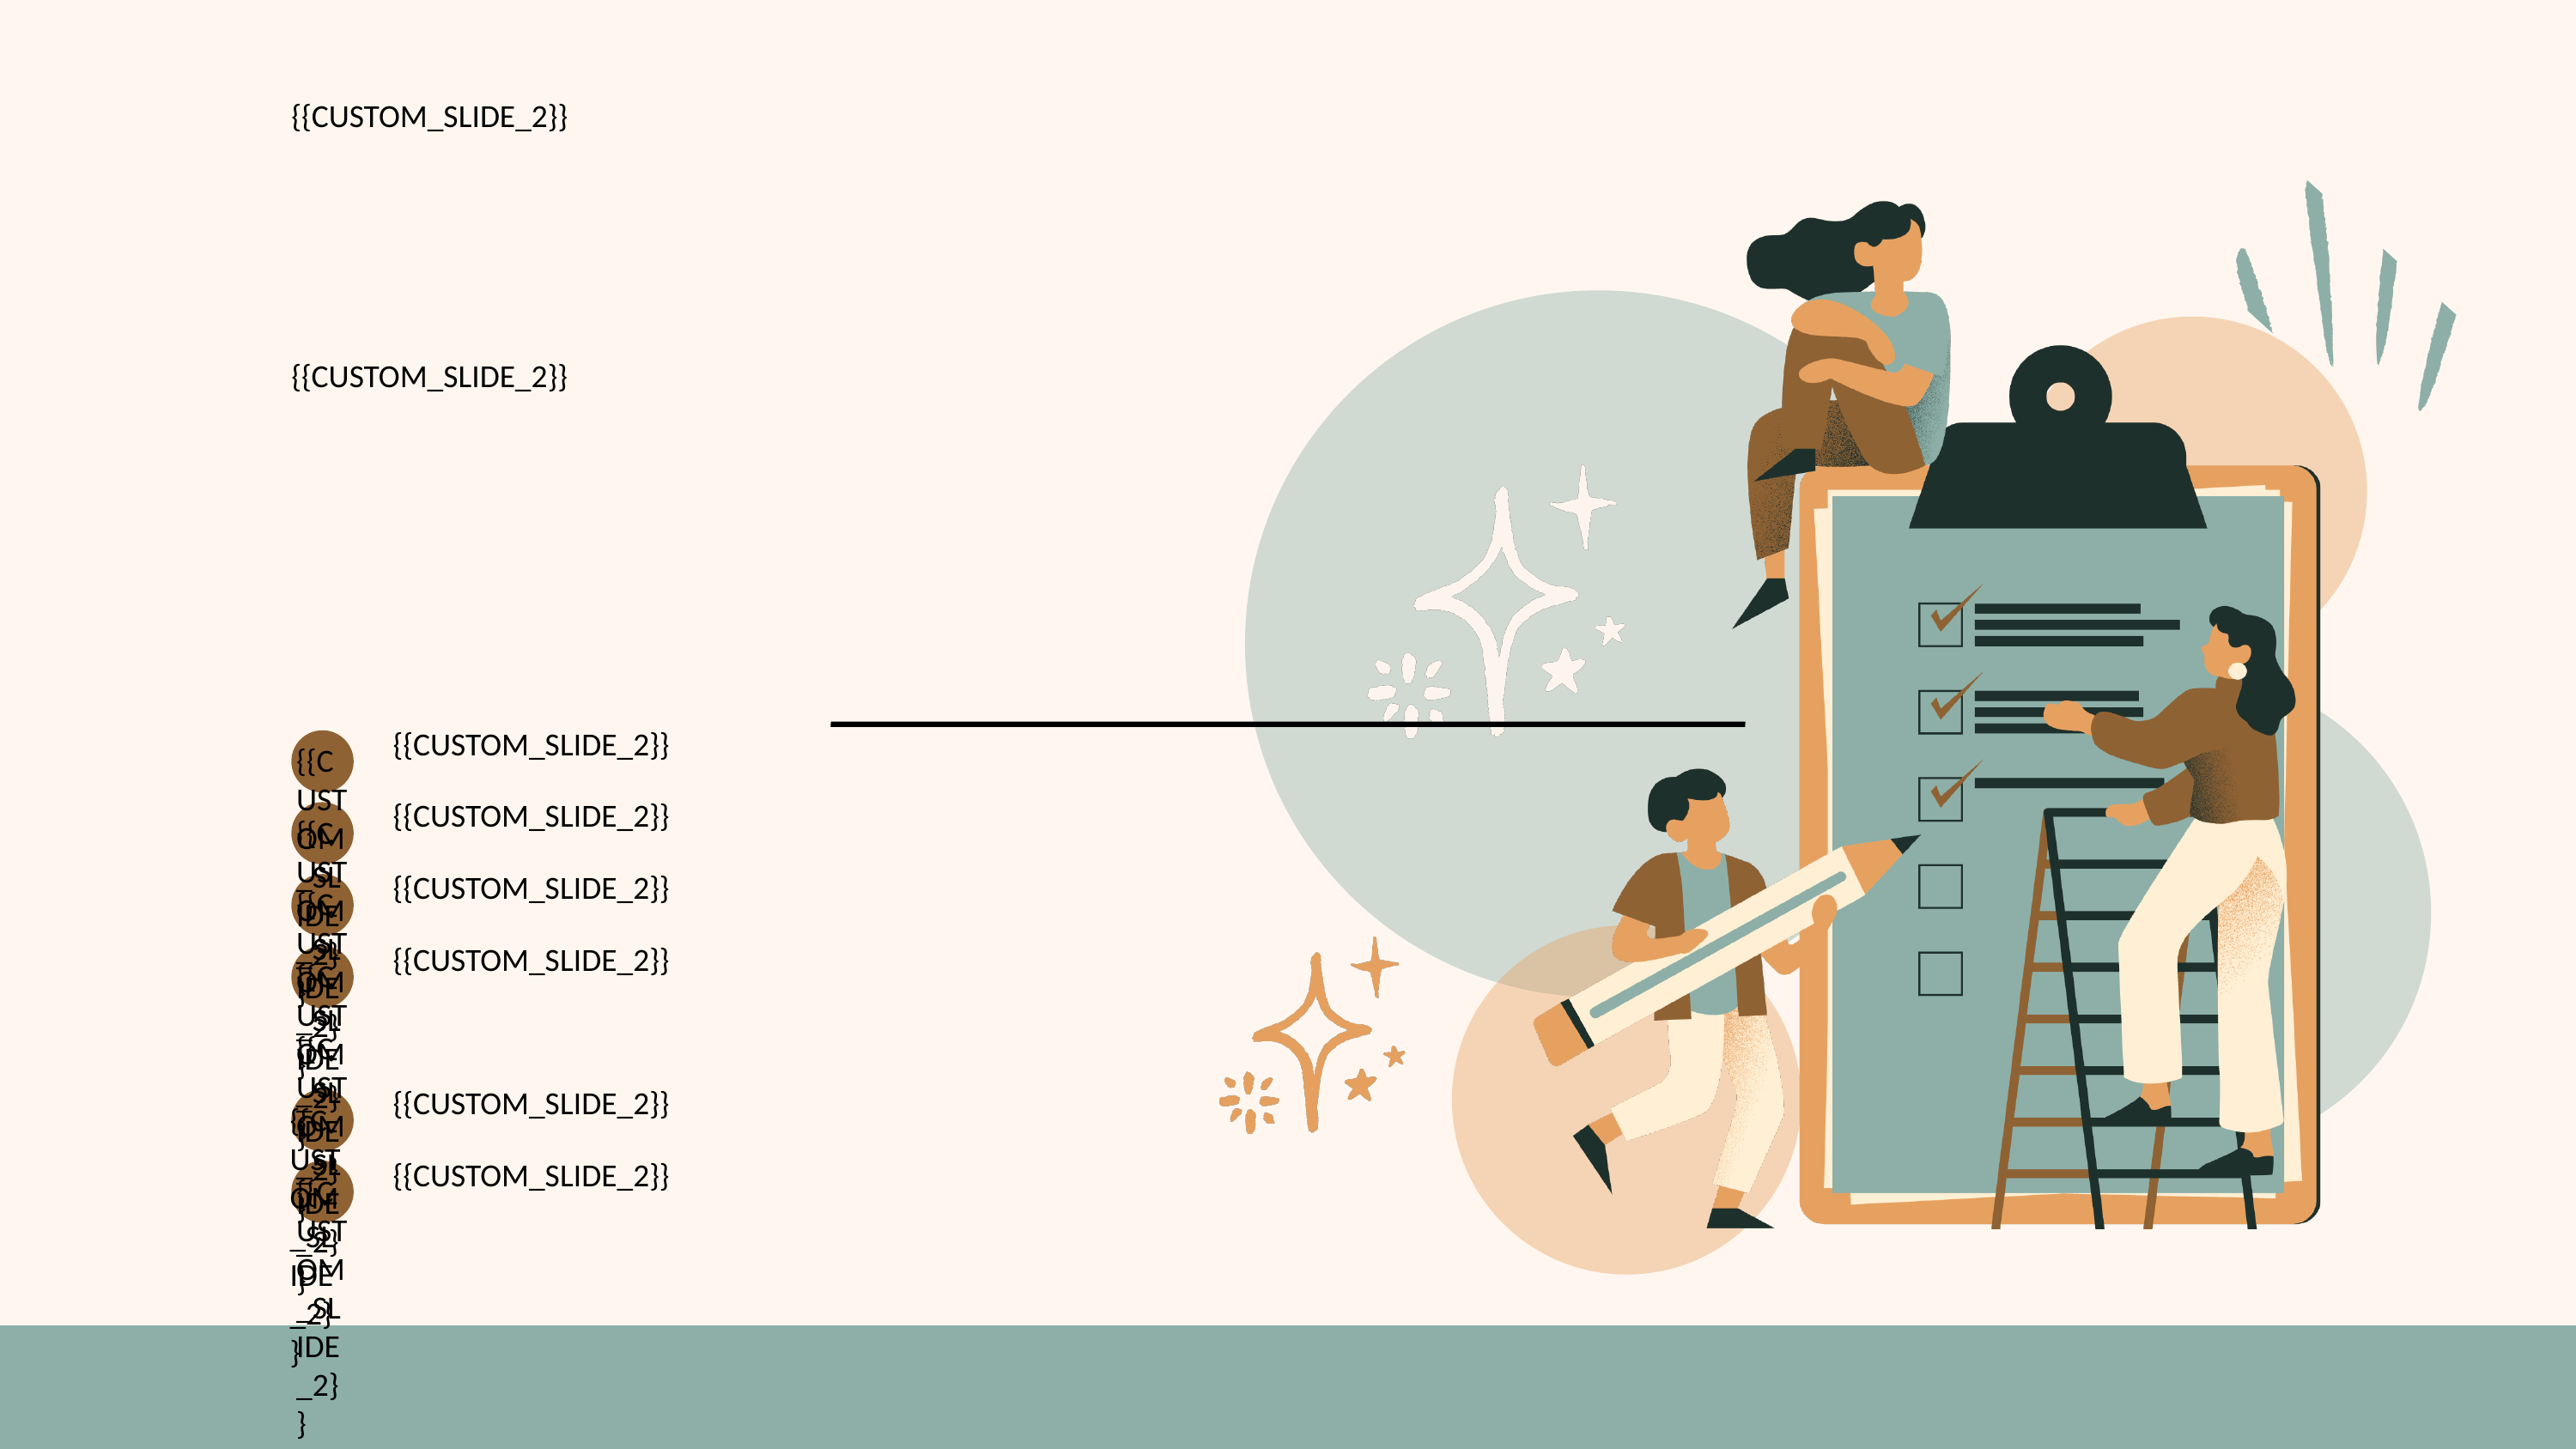

{{CUSTOM_SLIDE_2}}

{{CUSTOM_SLIDE_2}}

{{CUSTOM_SLIDE_2}}

{{CUSTOM_SLIDE_2}}
{{CUSTOM_SLIDE_2}}

{{CUSTOM_SLIDE_2}}
{{CUSTOM_SLIDE_2}}

{{CUSTOM_SLIDE_2}}

{{CUSTOM_SLIDE_2}}

{{CUSTOM_SLIDE_2}}
{{CUSTOM_SLIDE_2}}
{{CUSTOM_SLIDE_2}}

{{CUSTOM_SLIDE_2}}
{{CUSTOM_SLIDE_2}}

{{CUSTOM_SLIDE_2}}